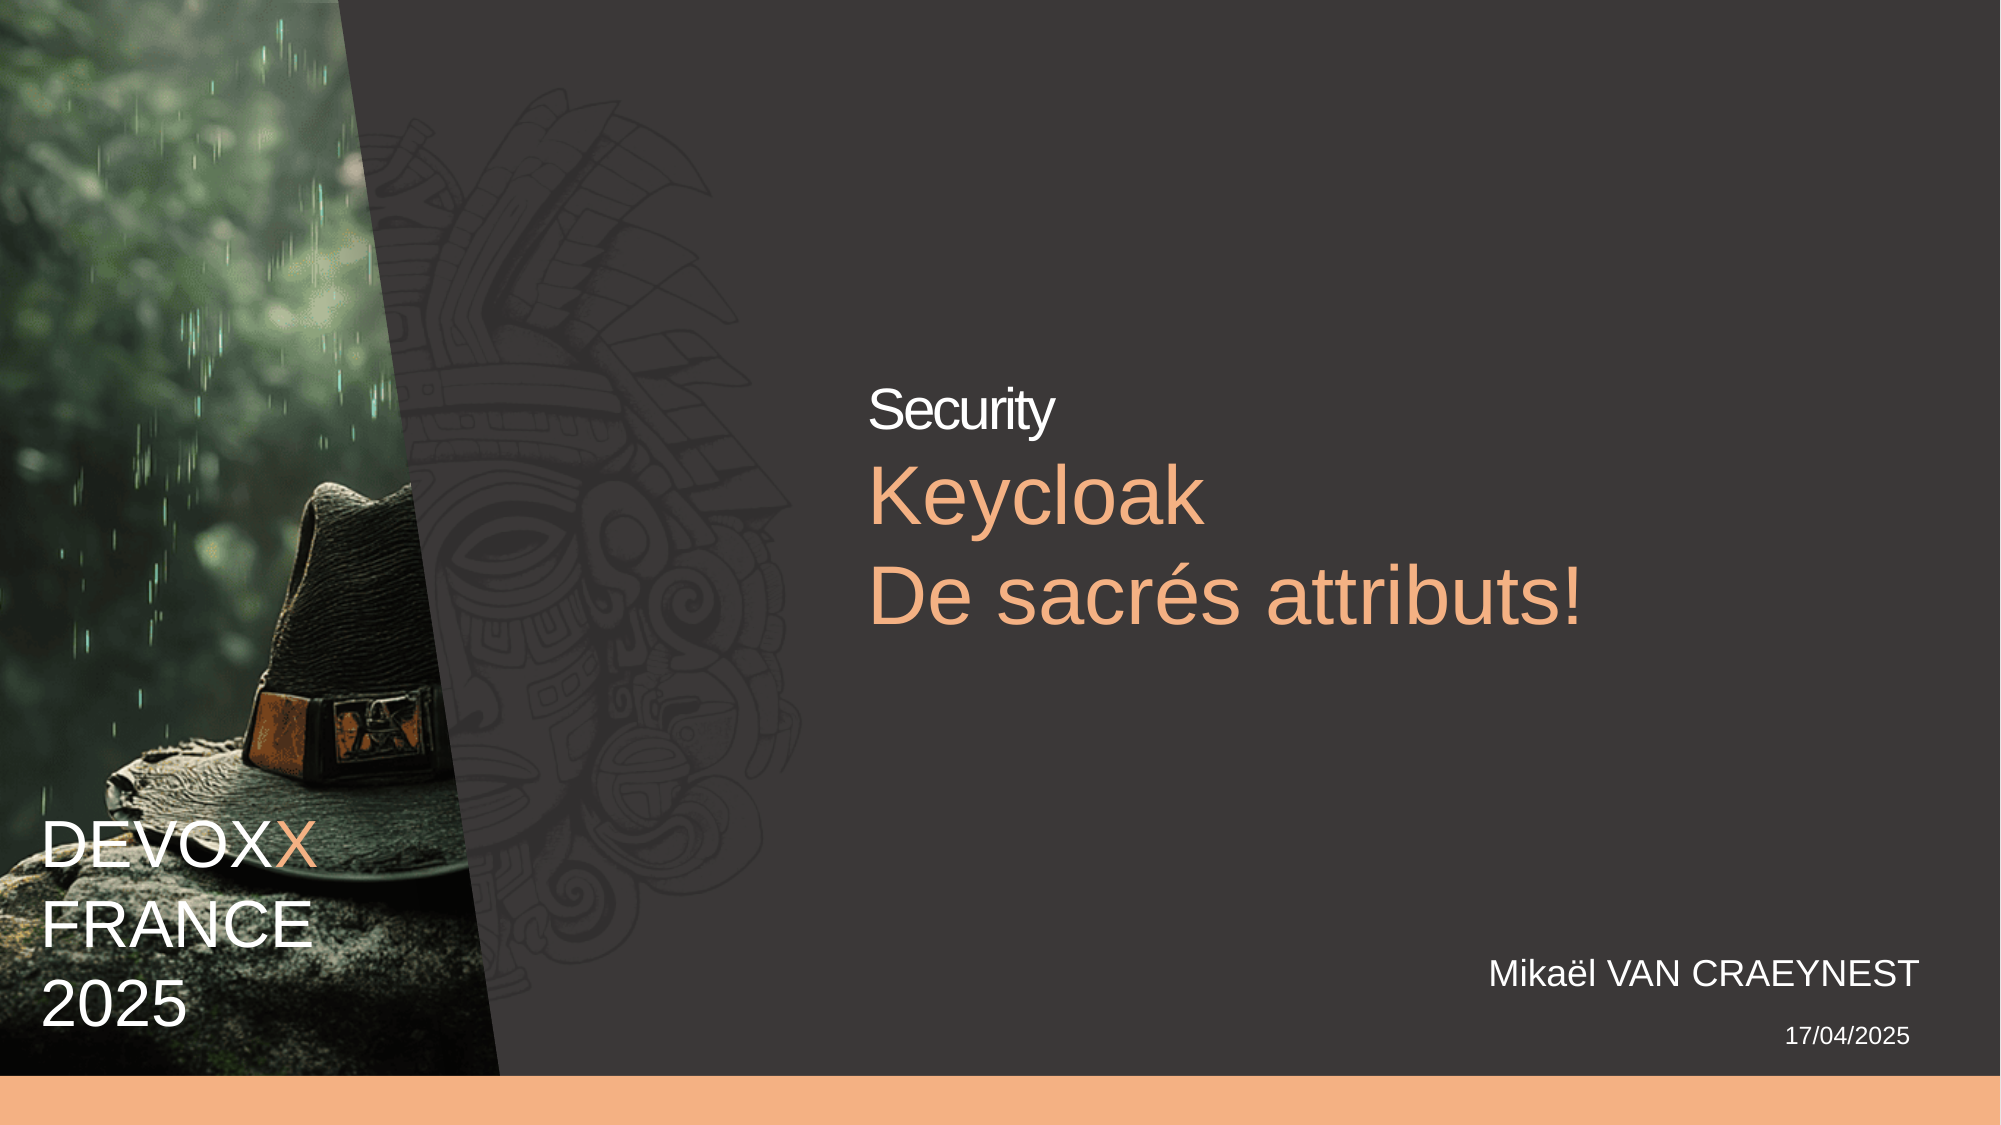

Security
Keycloak
De sacrés attributs!
DEVOXX
FRANCE
2025
Mikaël VAN CRAEYNEST
17/04/2025